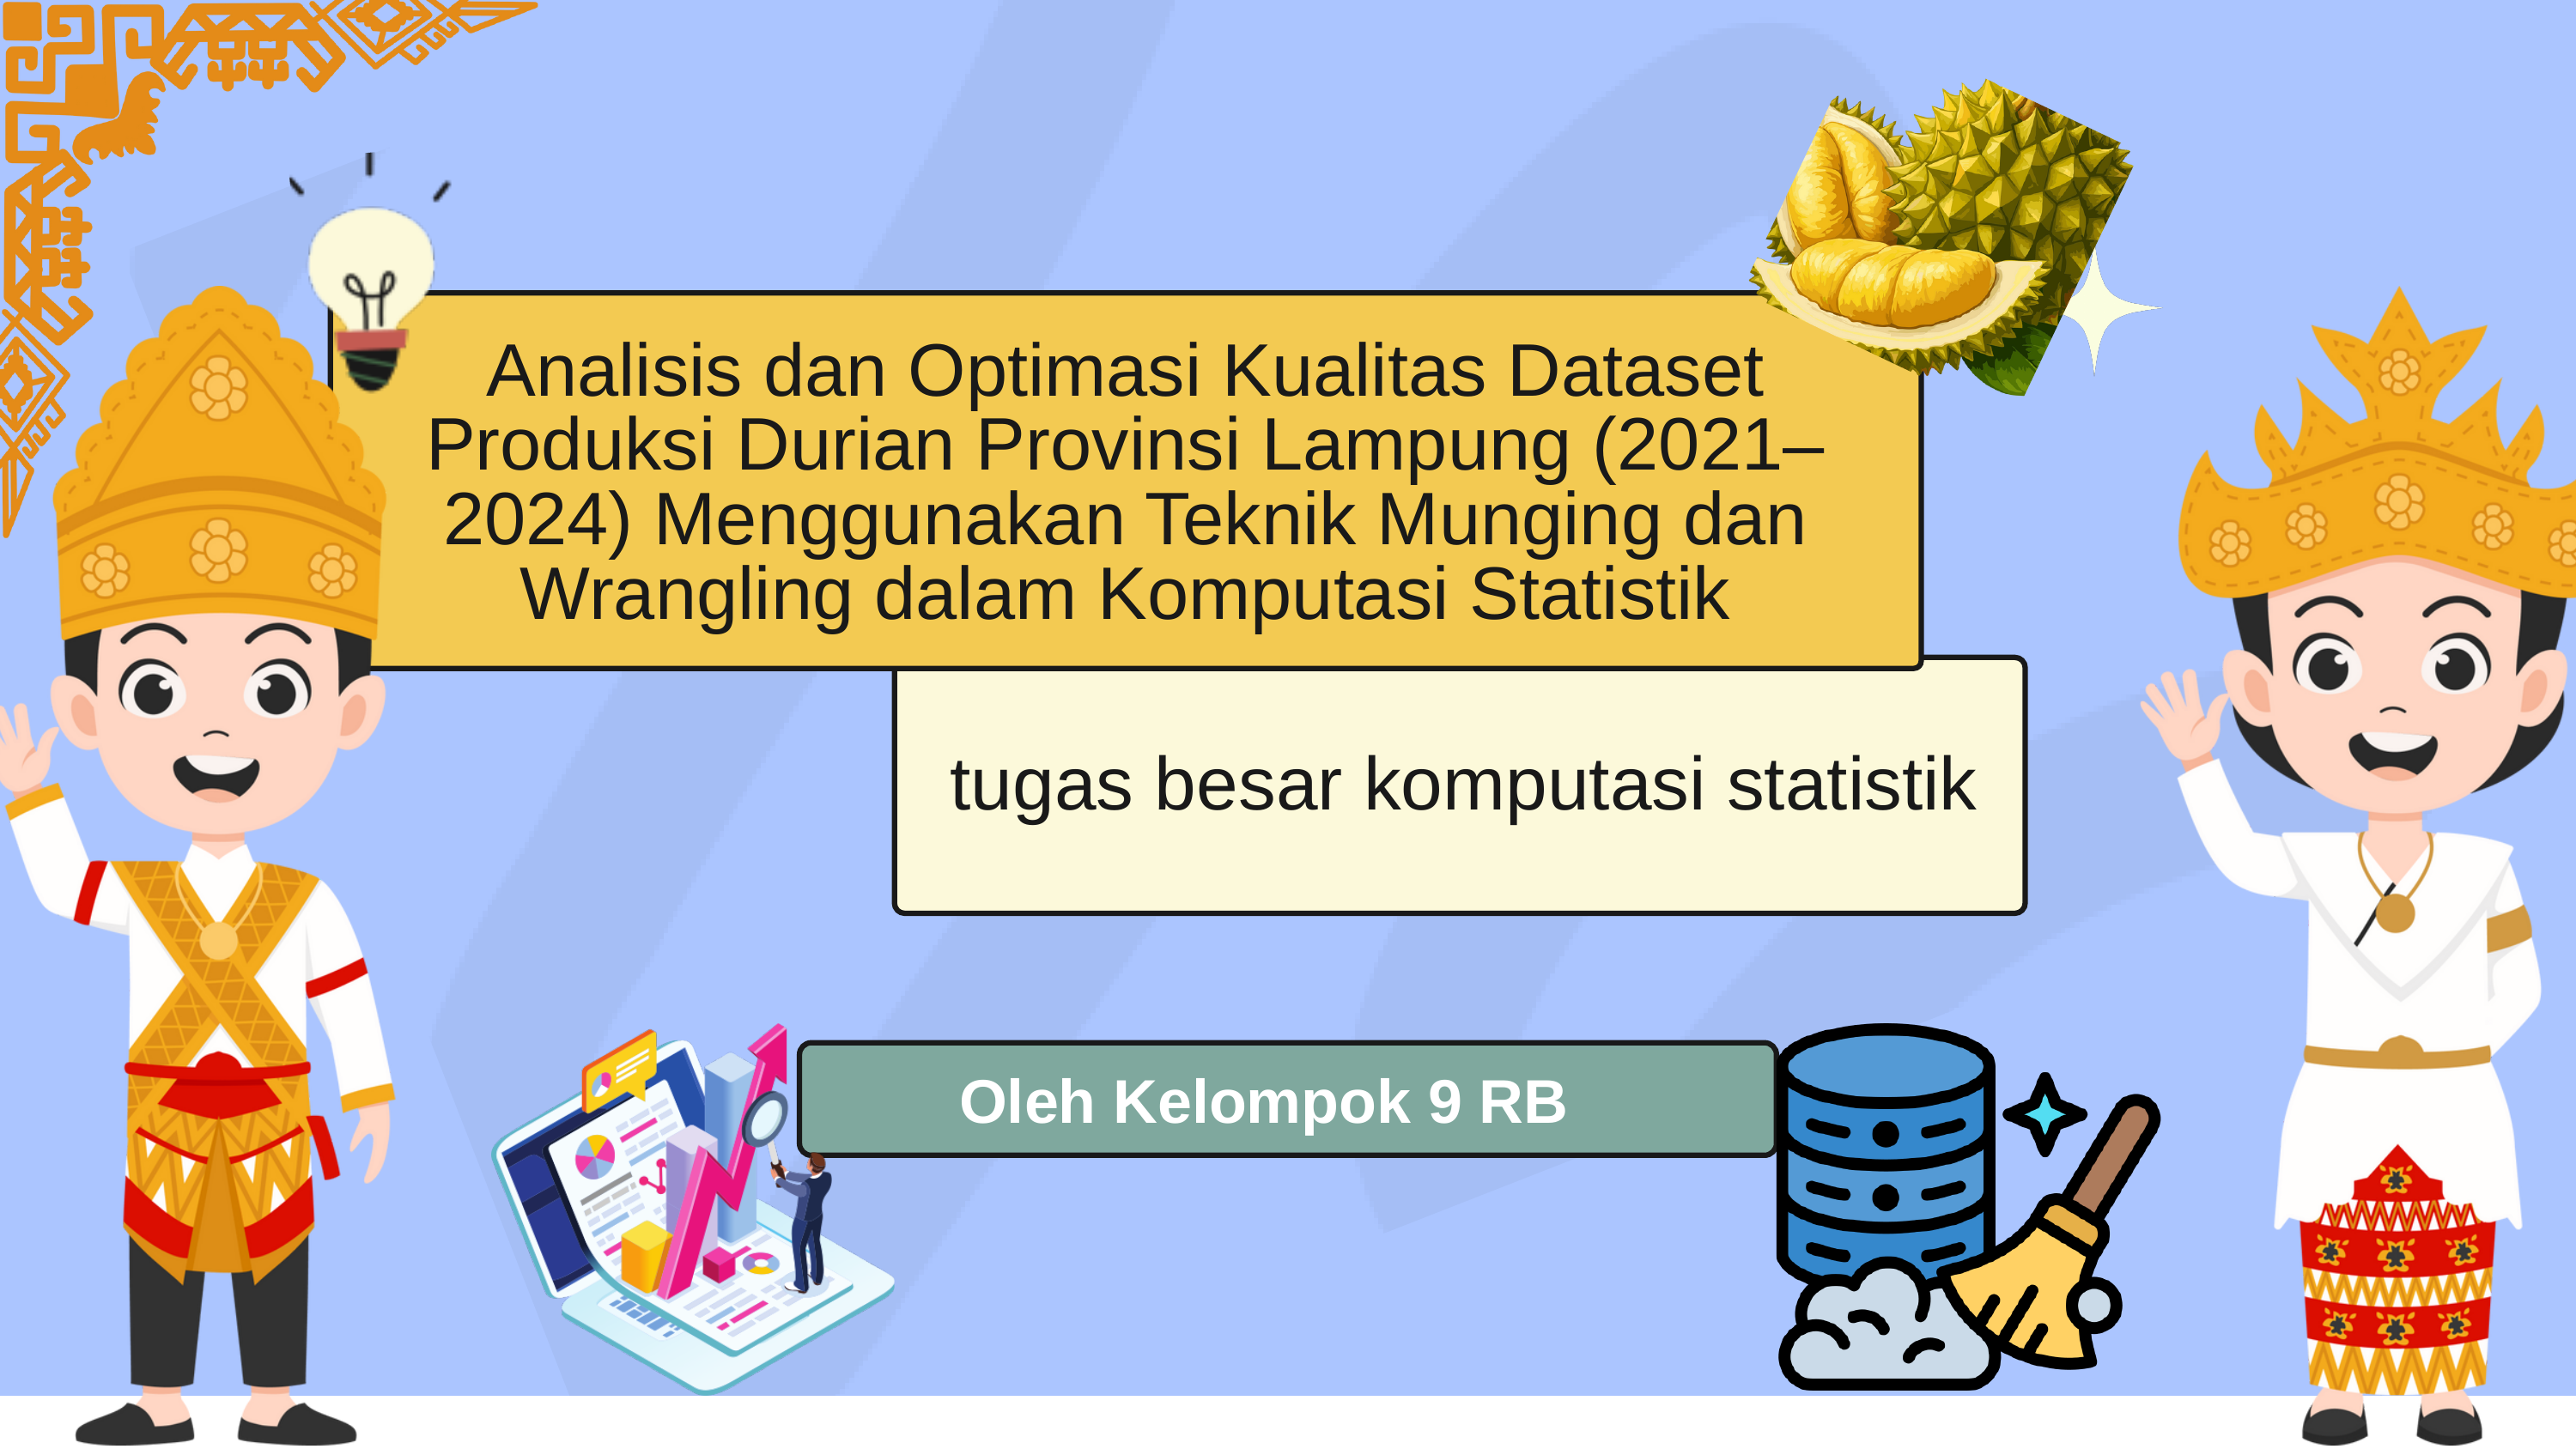

Analisis dan Optimasi Kualitas Dataset Produksi Durian Provinsi Lampung (2021–2024) Menggunakan Teknik Munging dan Wrangling dalam Komputasi Statistik

tugas besar komputasi statistik

Oleh Kelompok 9 RB